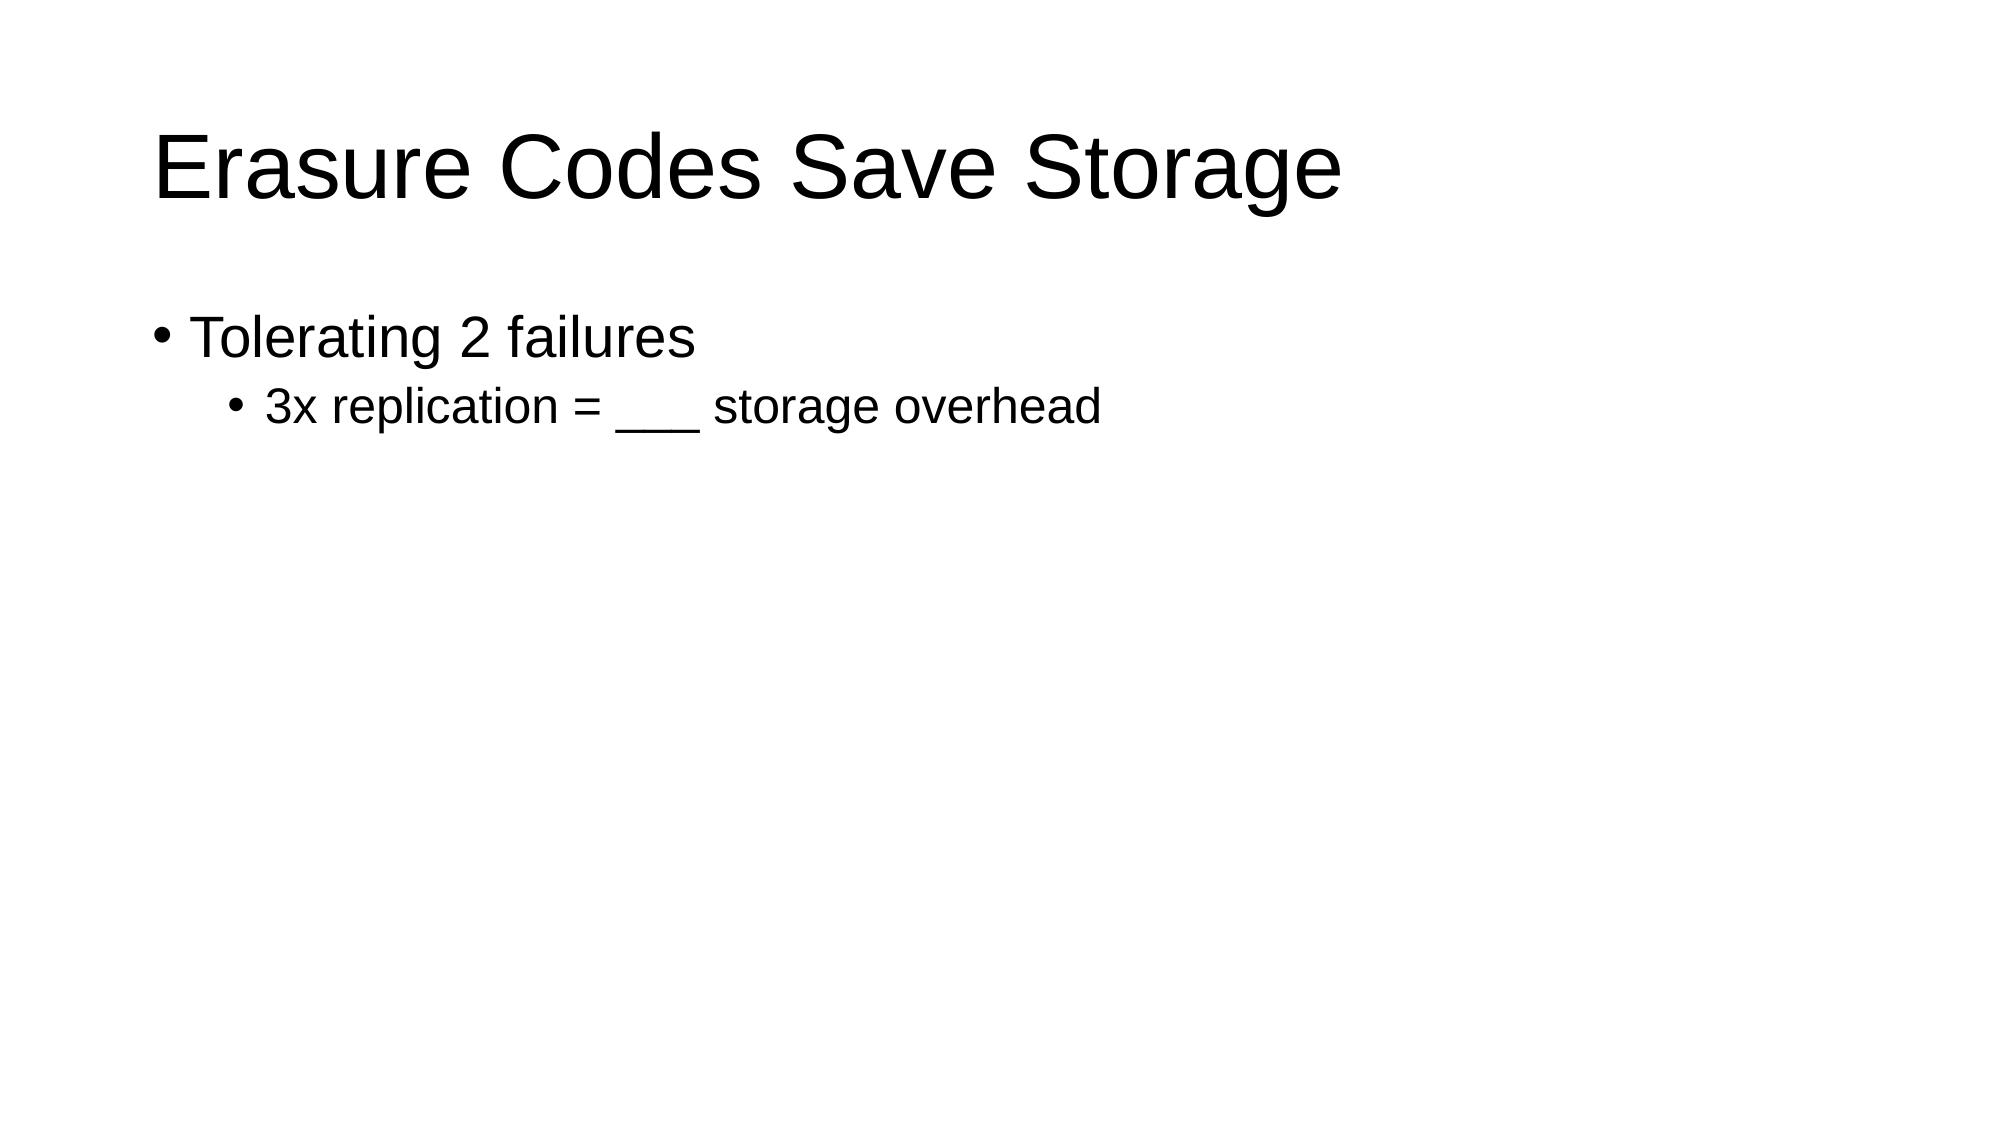

# Erasure Codes Save Storage
Tolerating 2 failures
3x replication = ___ storage overhead